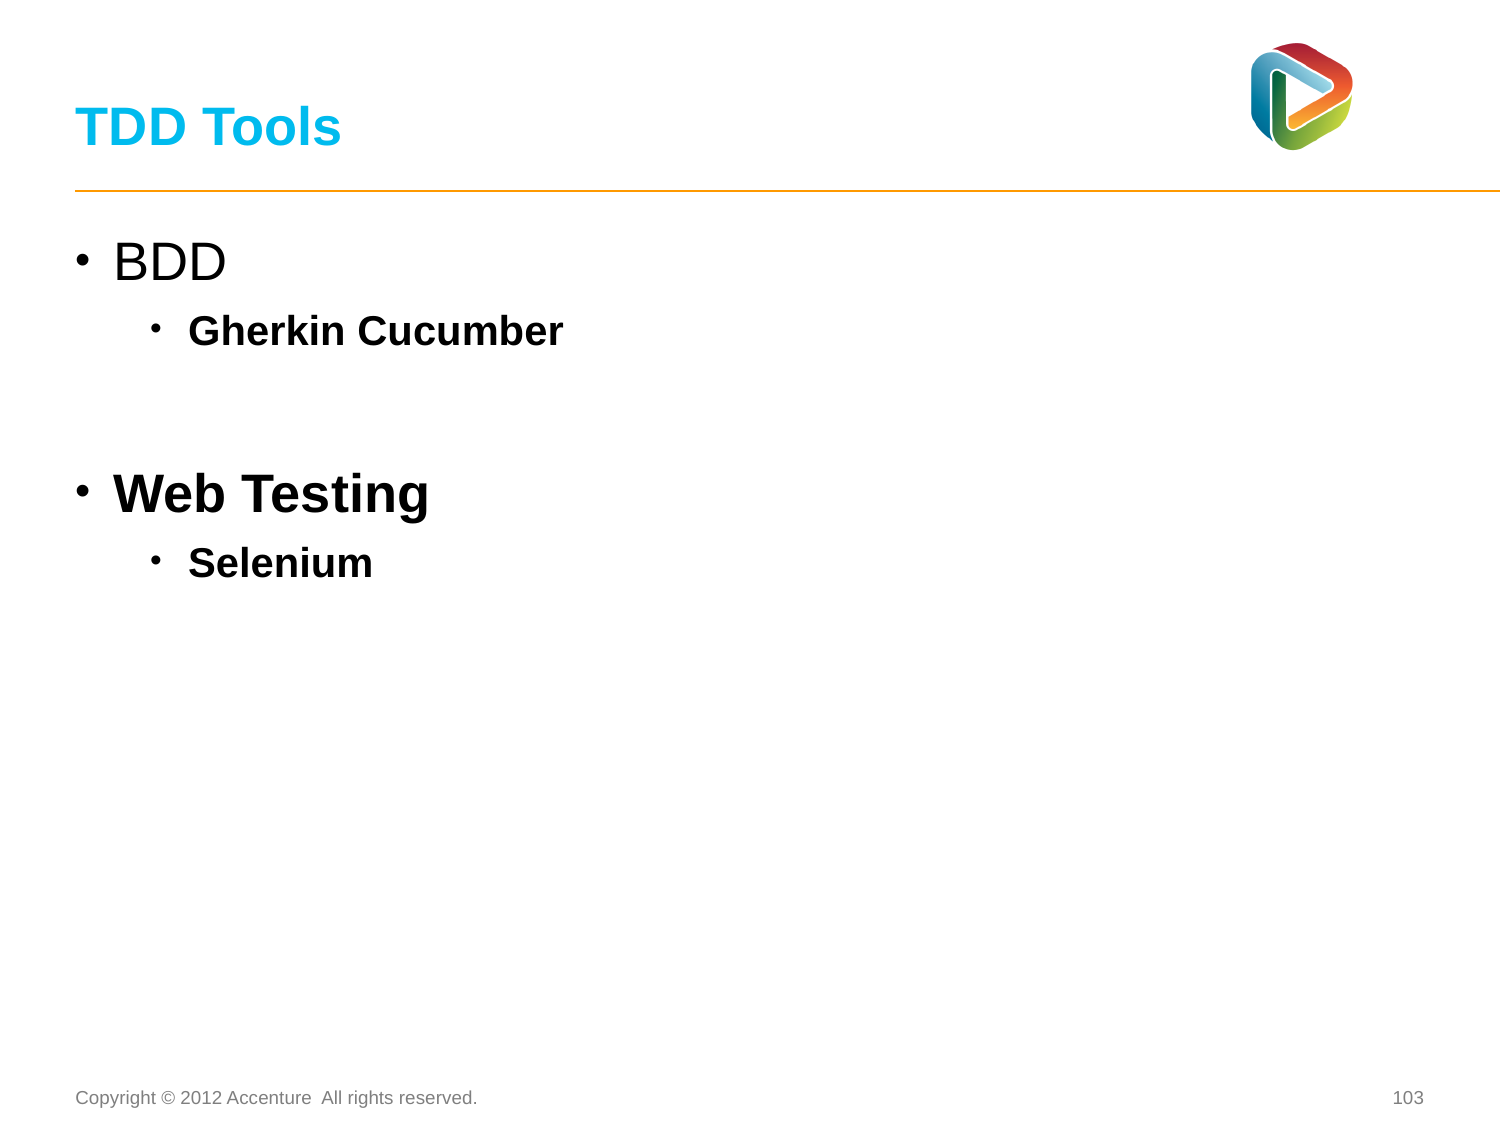

# TDD Tools
BDD
Gherkin Cucumber

Web Testing
Selenium